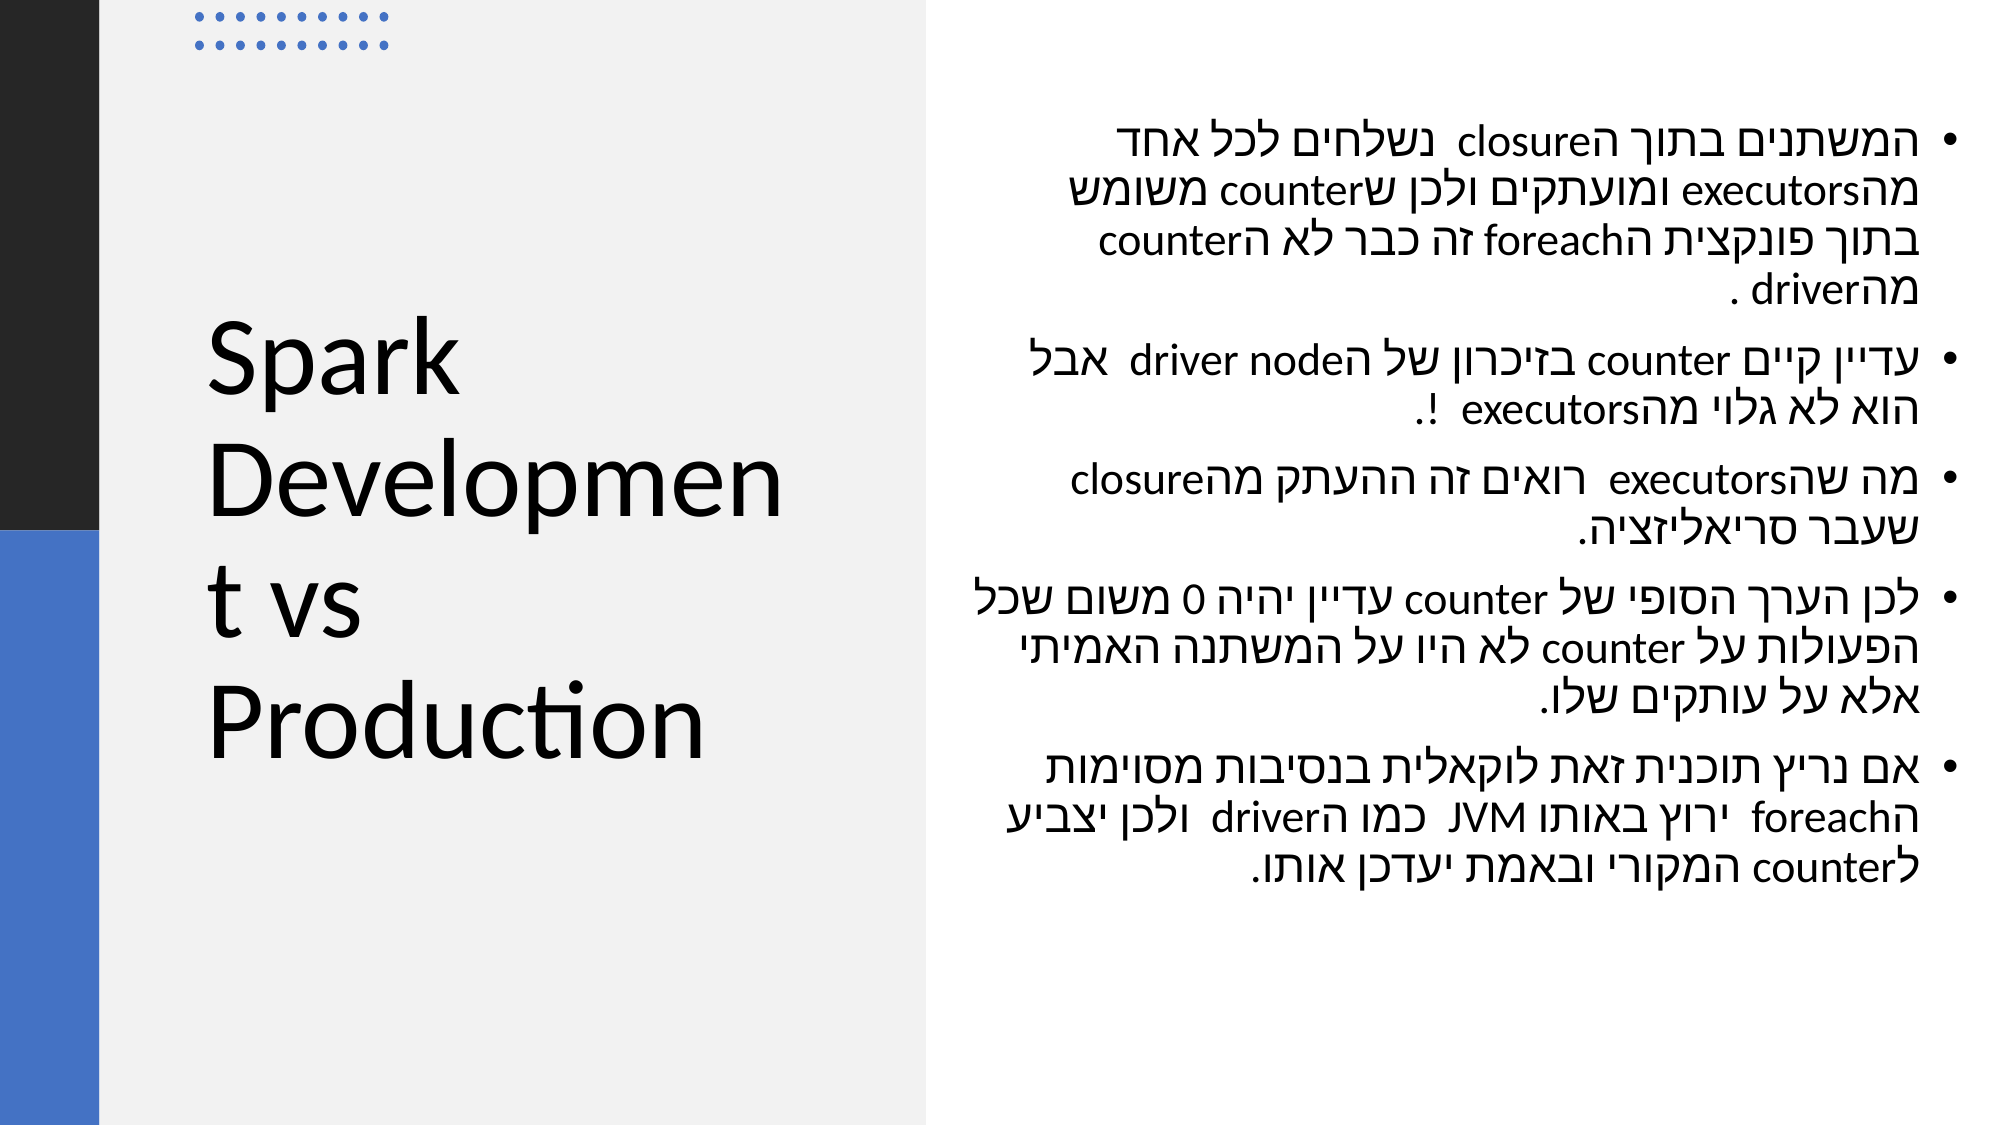

המשתנים בתוך הclosure  נשלחים לכל אחד מהexecutors ומועתקים ולכן שcounter משומש בתוך פונקצית הforeach זה כבר לא הcounter מהdriver .
עדיין קיים counter בזיכרון של הdriver node  אבל הוא לא גלוי מהexecutors  !.
מה שהexecutors  רואים זה ההעתק מהclosure שעבר סריאליזציה.
לכן הערך הסופי של counter עדיין יהיה 0 משום שכל הפעולות על counter לא היו על המשתנה האמיתי אלא על עותקים שלו.
אם נריץ תוכנית זאת לוקאלית בנסיבות מסוימות הforeach  ירוץ באותו JVM  כמו הdriver  ולכן יצביע לcounter המקורי ובאמת יעדכן אותו.

# Spark Development vs Production